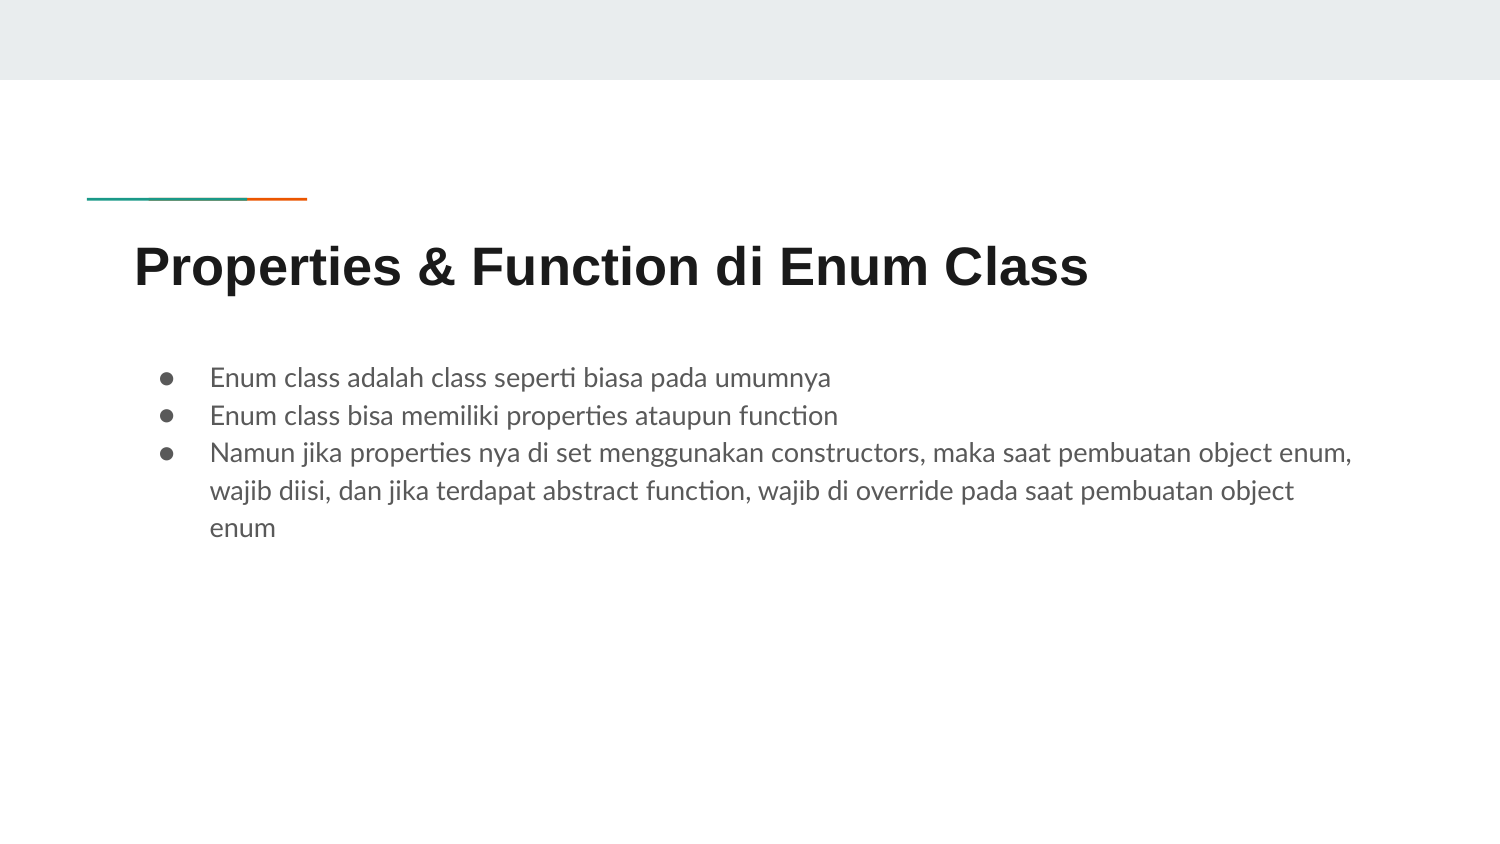

# Properties & Function di Enum Class
Enum class adalah class seperti biasa pada umumnya
Enum class bisa memiliki properties ataupun function
Namun jika properties nya di set menggunakan constructors, maka saat pembuatan object enum, wajib diisi, dan jika terdapat abstract function, wajib di override pada saat pembuatan object enum